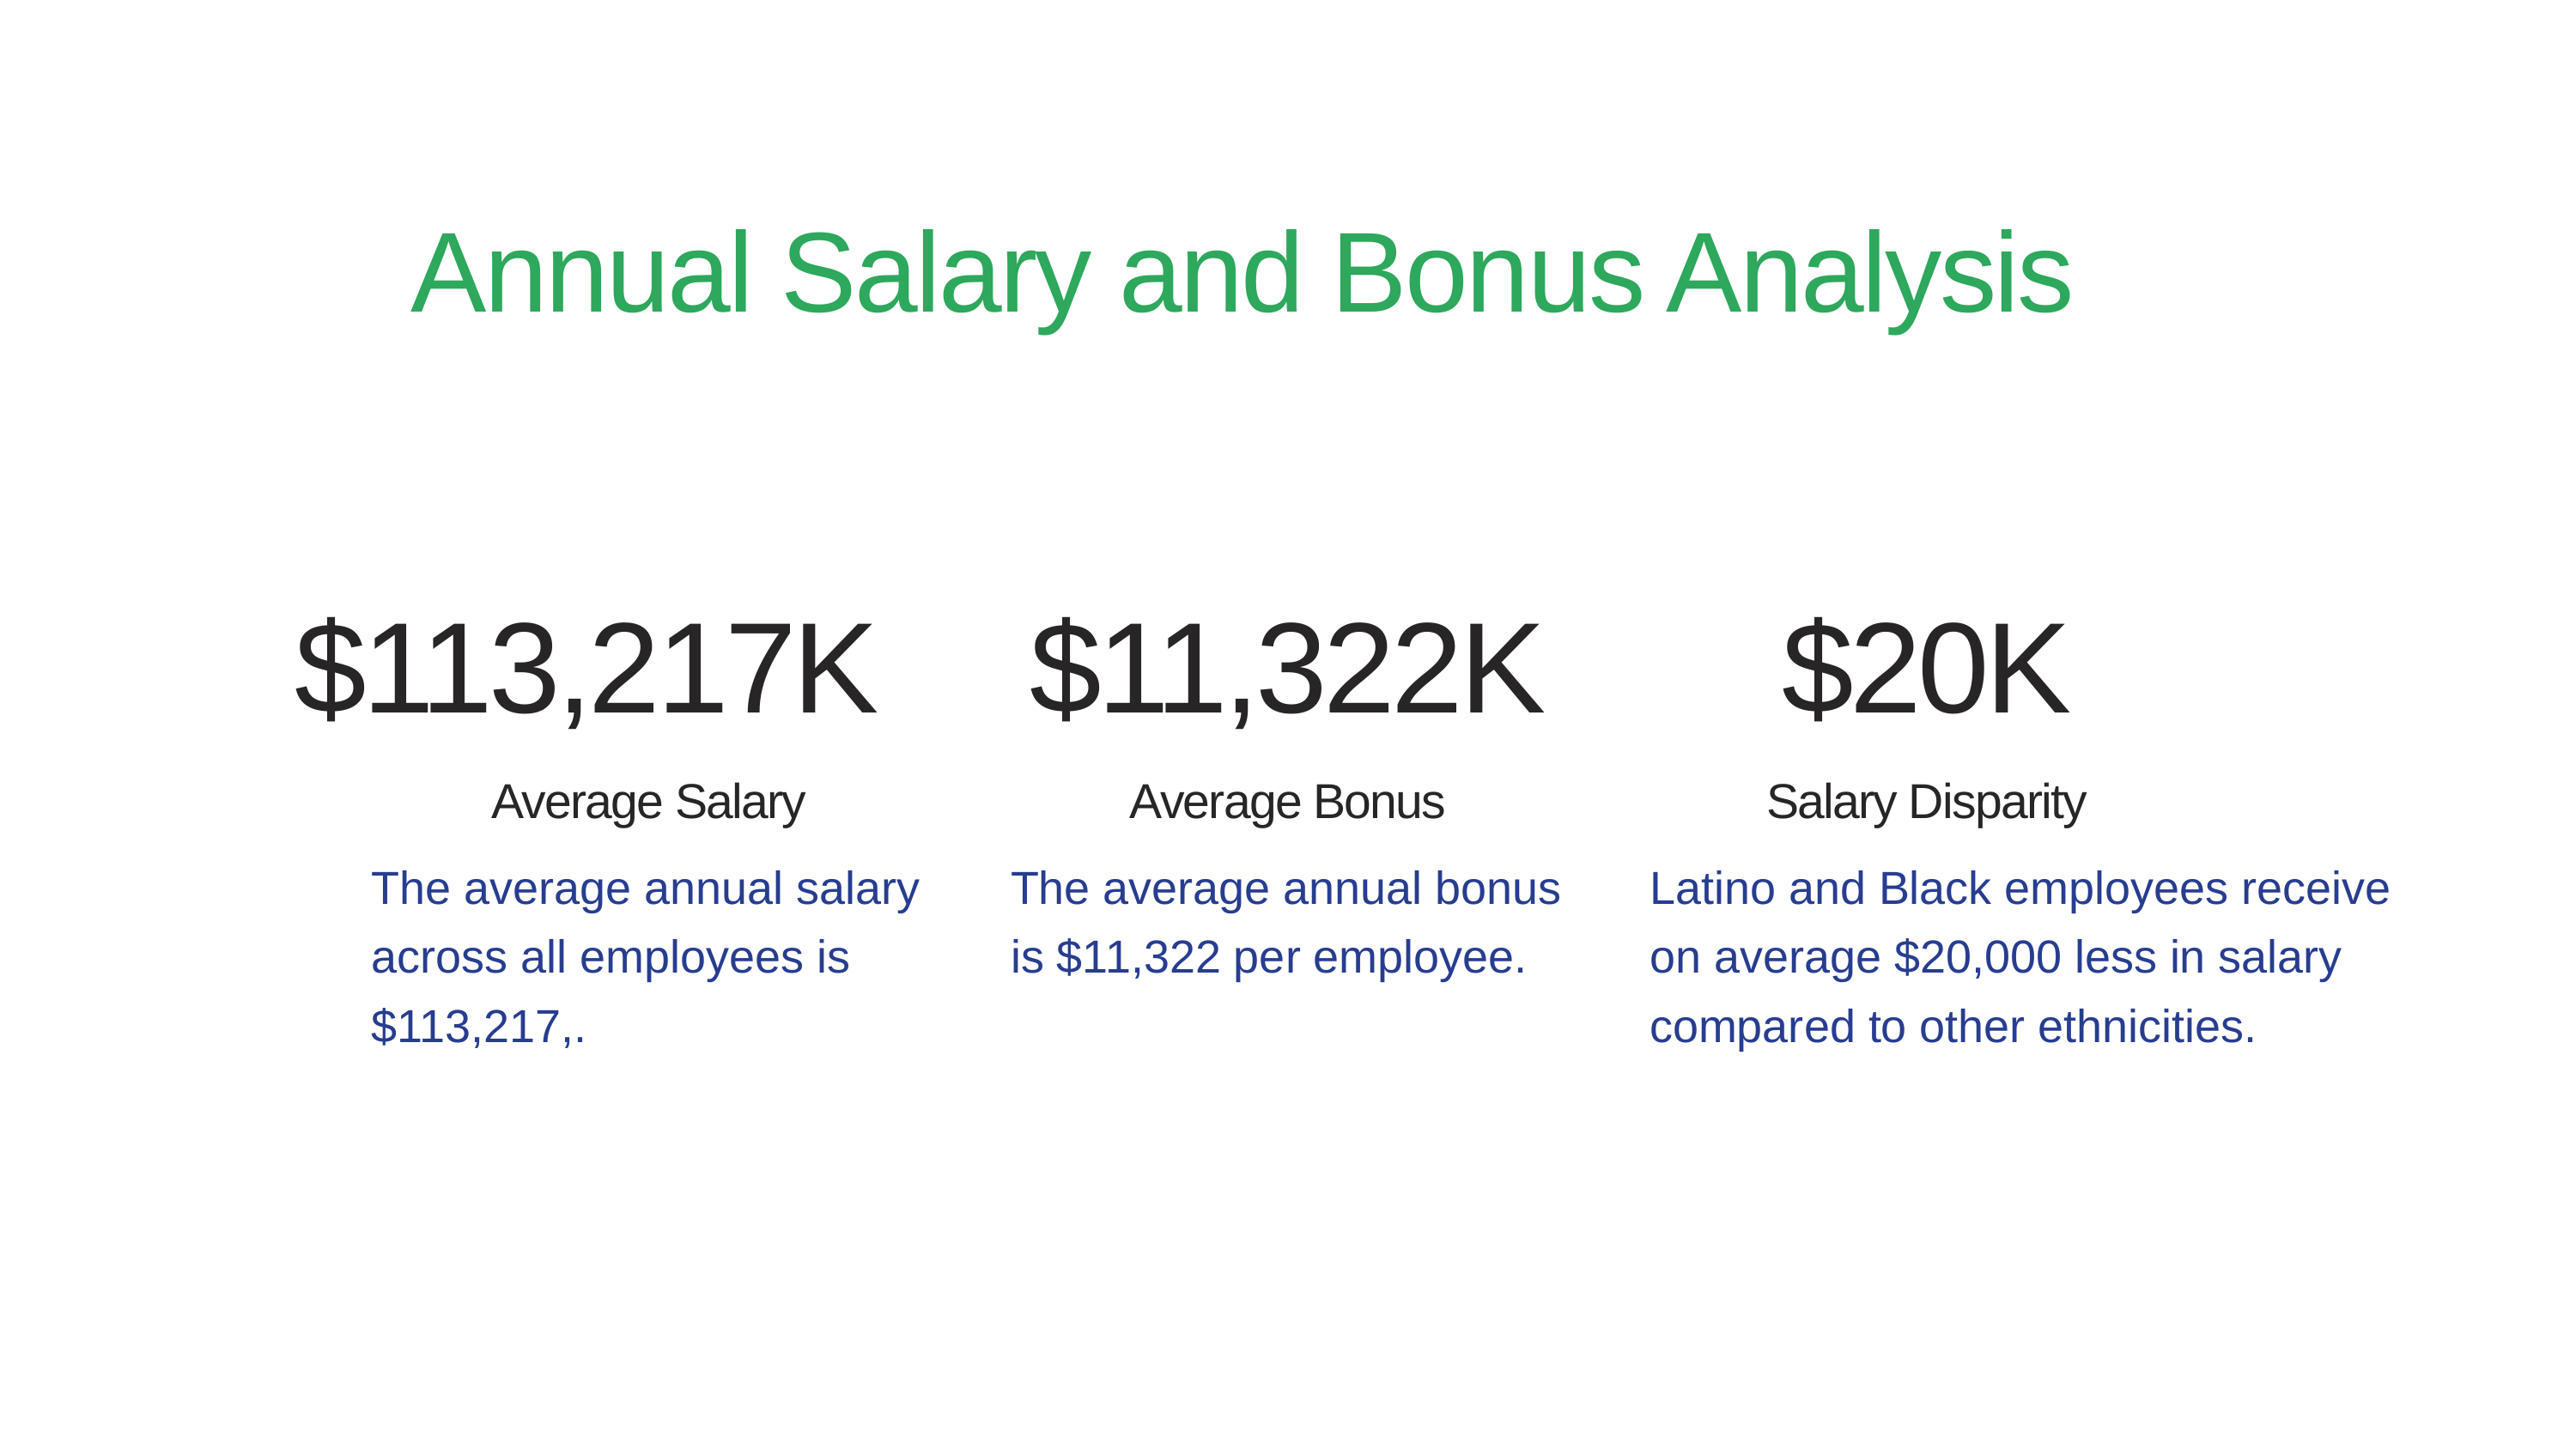

Annual Salary and Bonus Analysis
$113,217K
$11,322K
$20K
Average Salary
Average Bonus
Salary Disparity
The average annual salary across all employees is $113,217,.
The average annual bonus is $11,322 per employee.
Latino and Black employees receive on average $20,000 less in salary compared to other ethnicities.